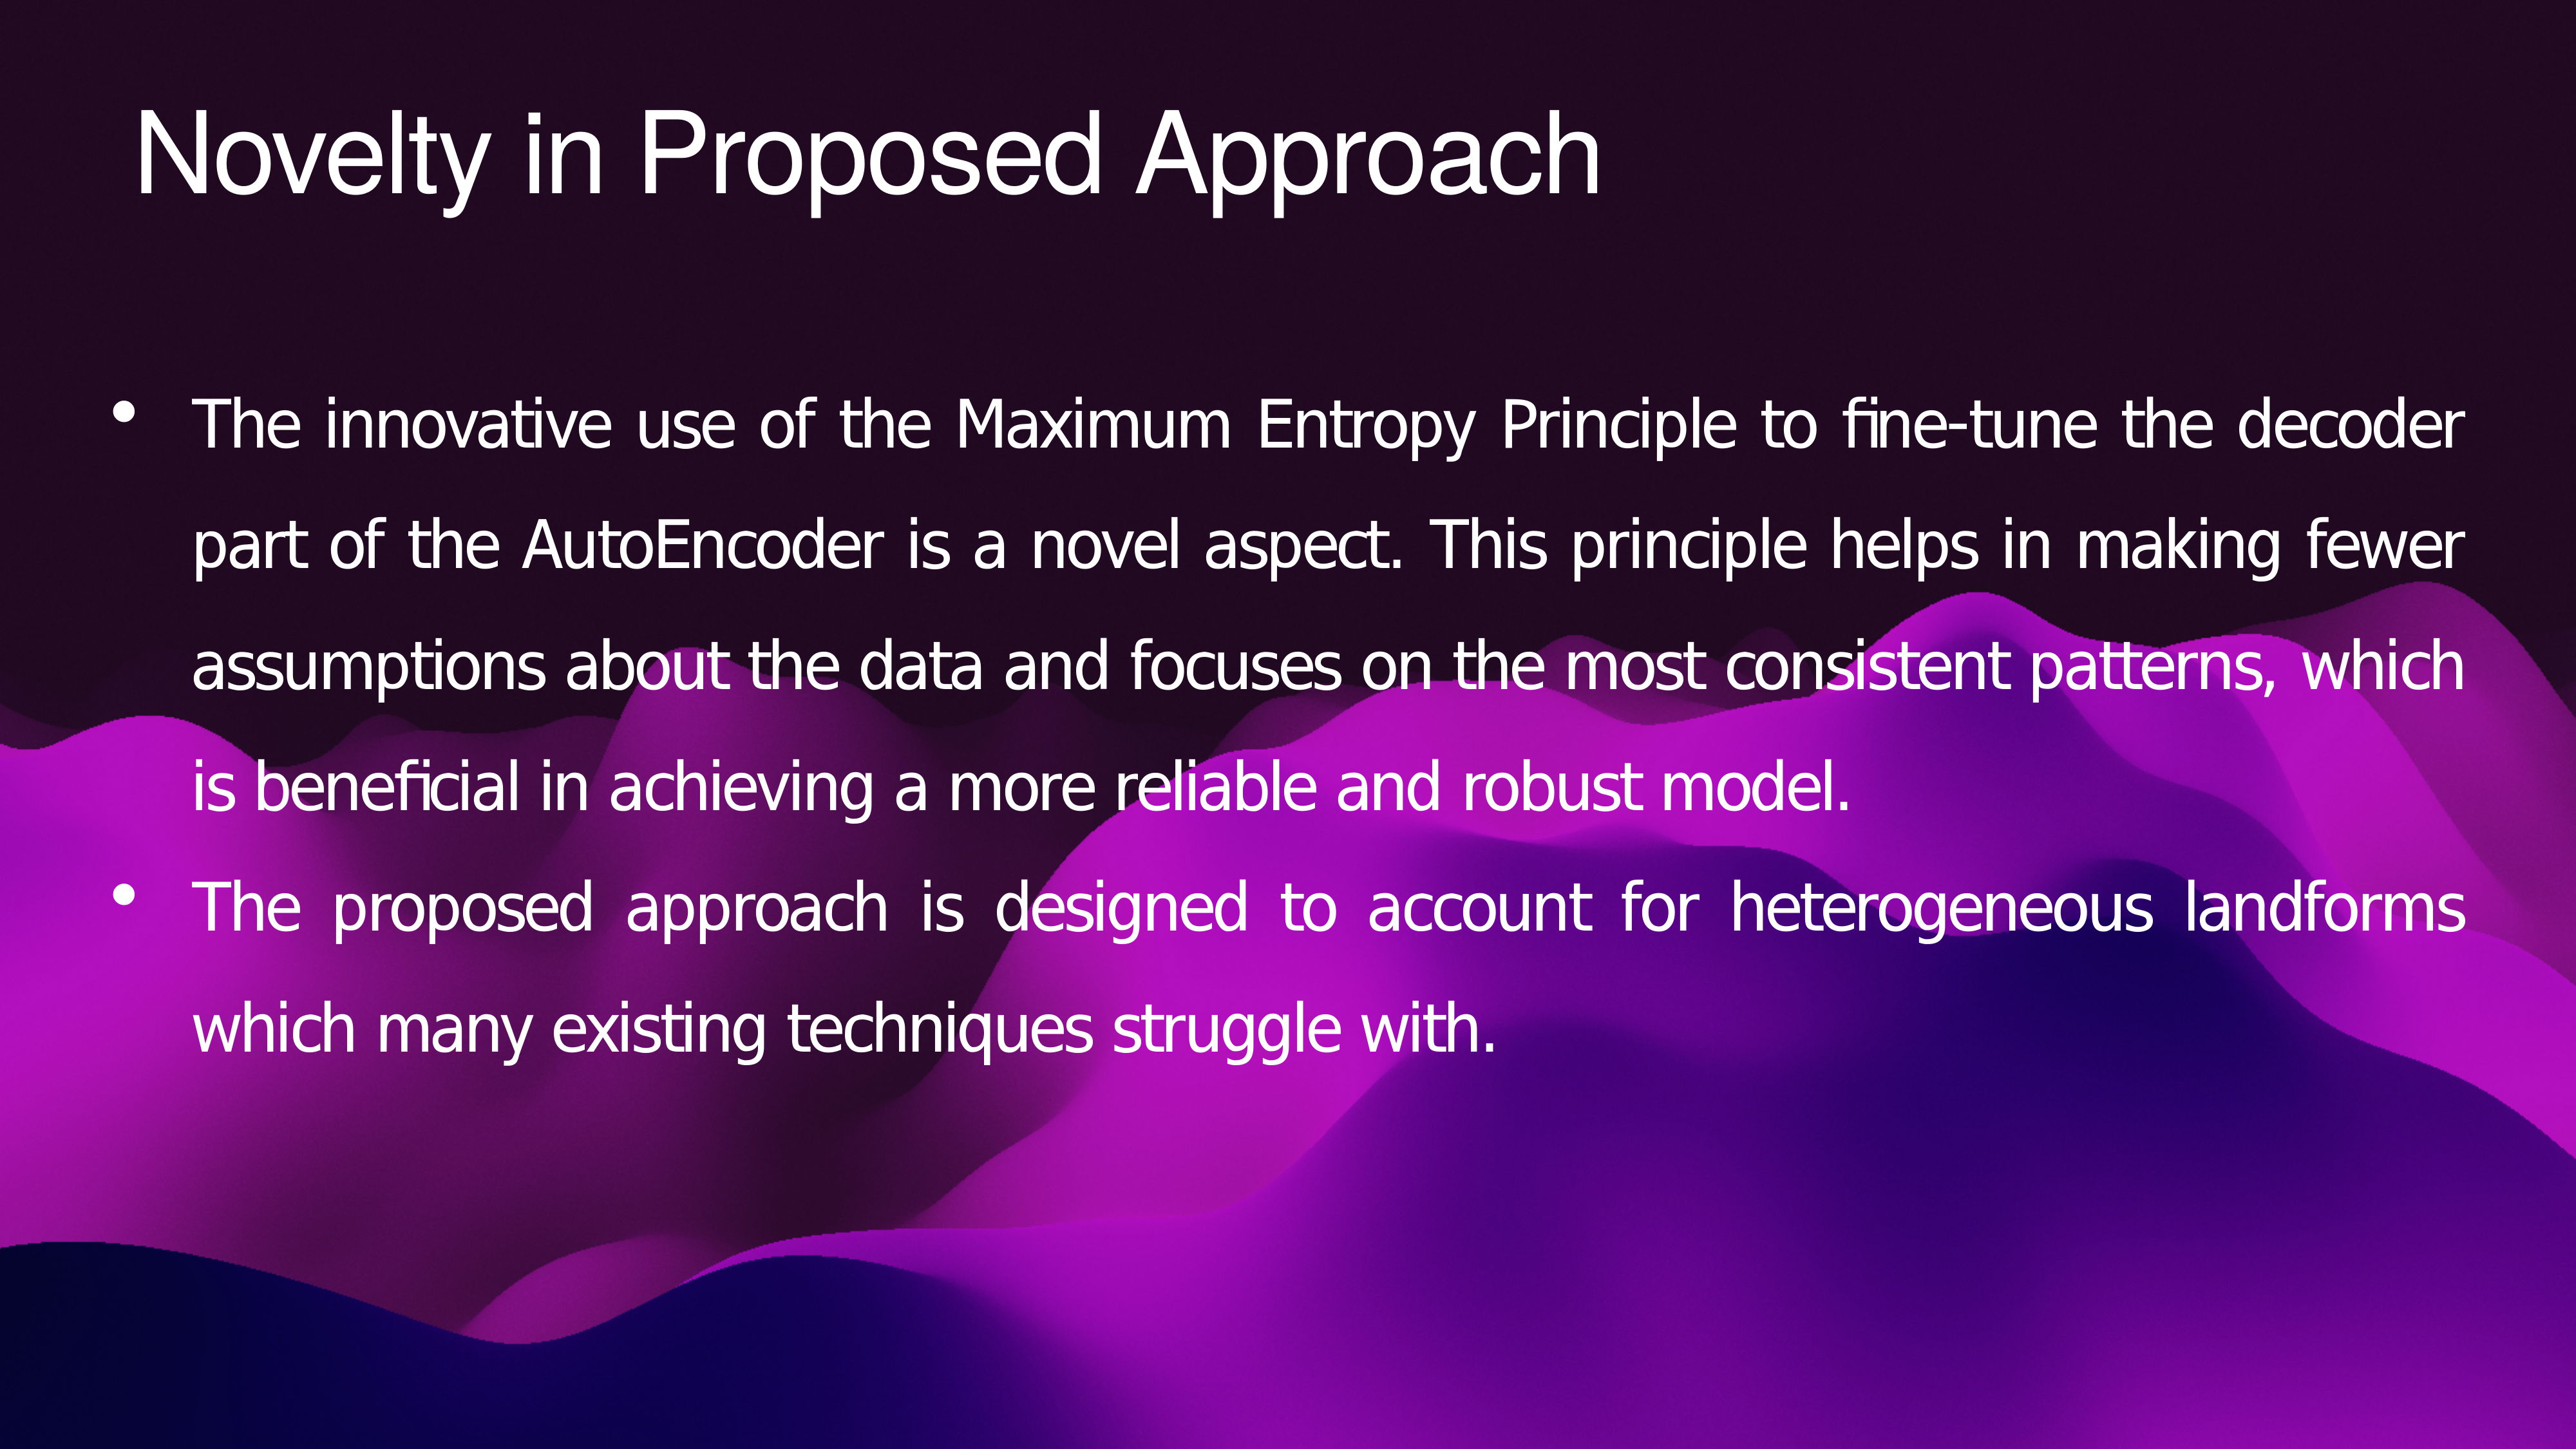

# Novelty in Proposed Approach
The innovative use of the Maximum Entropy Principle to fine-tune the decoder part of the AutoEncoder is a novel aspect. This principle helps in making fewer assumptions about the data and focuses on the most consistent patterns, which is beneficial in achieving a more reliable and robust model.
The proposed approach is designed to account for heterogeneous landforms which many existing techniques struggle with.